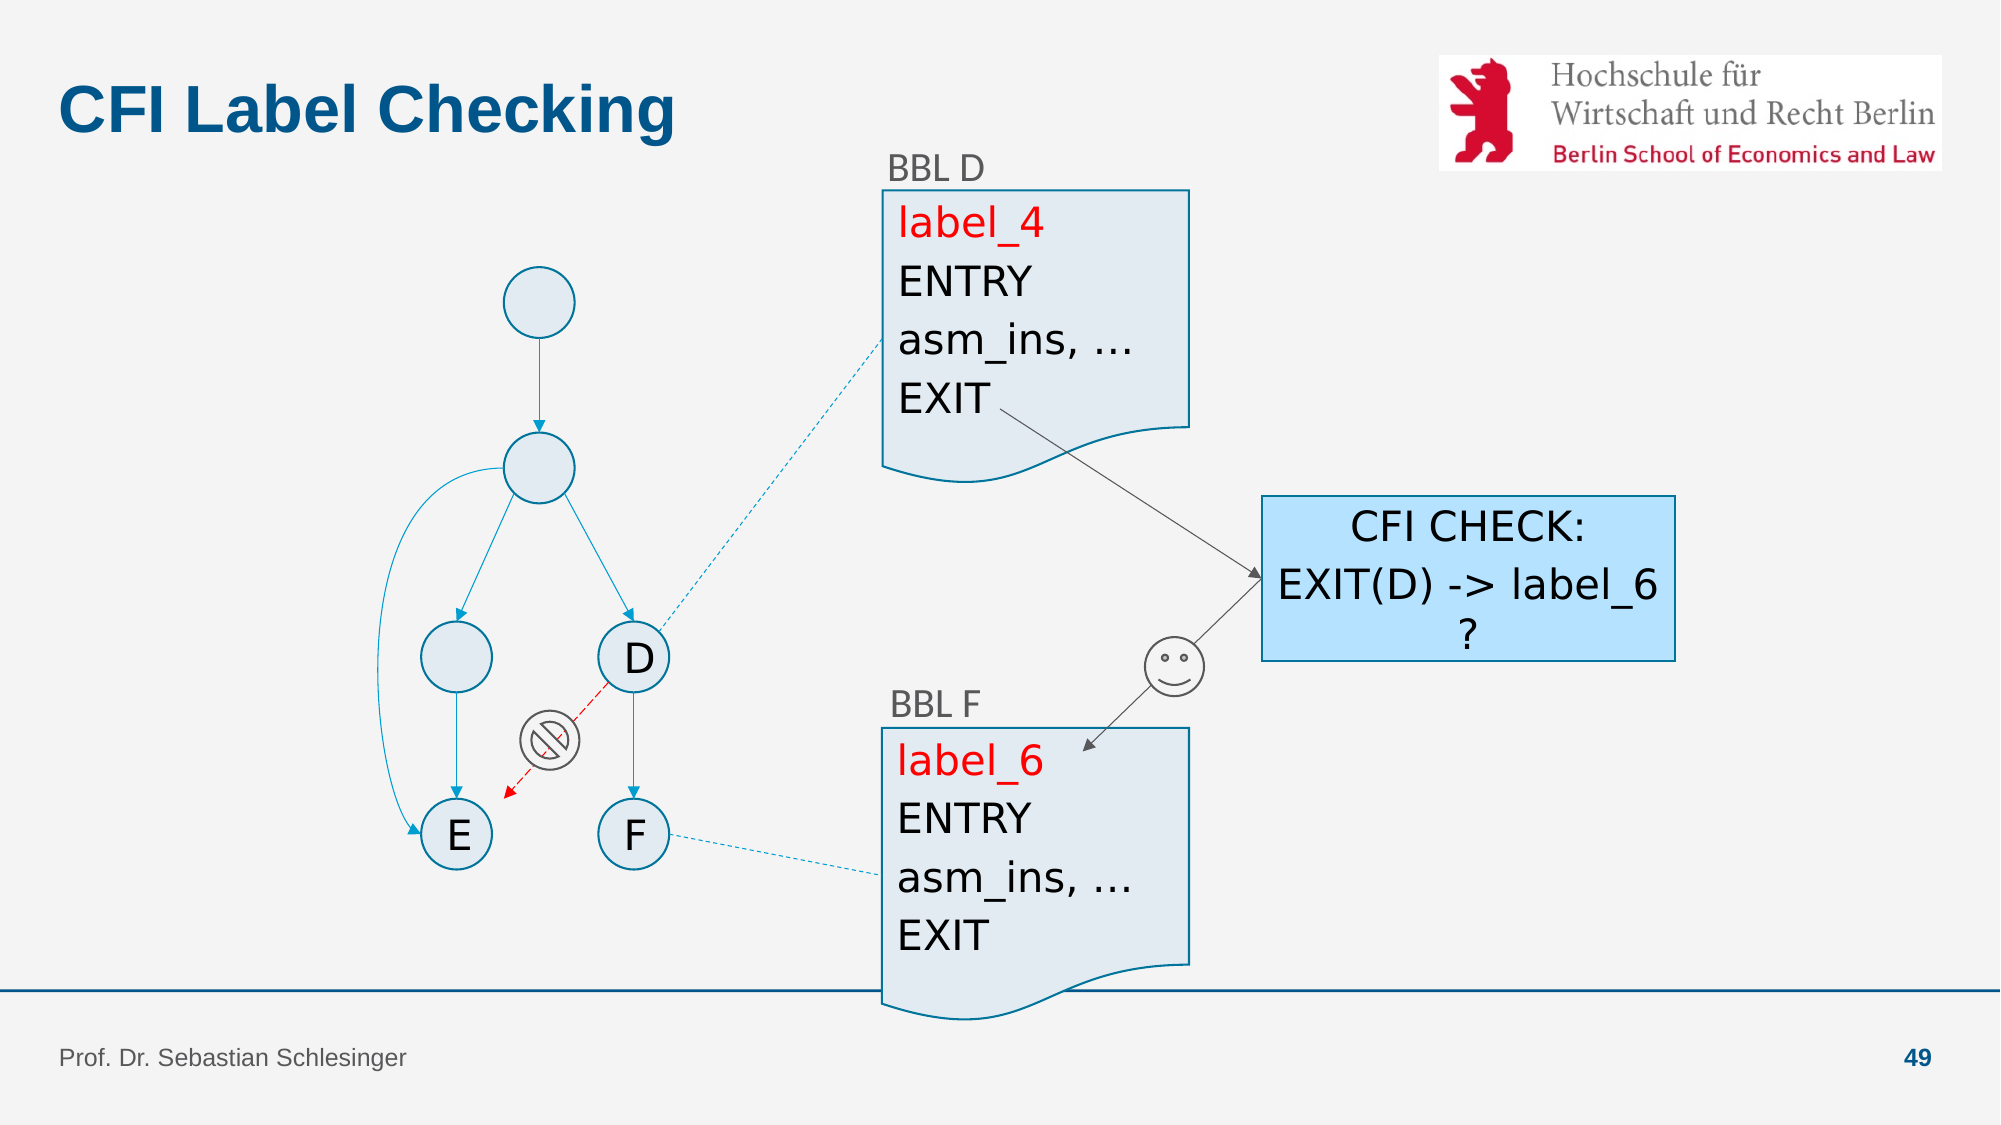

# CFI Label Checking
BBL D
label_4
ENTRY
asm_ins, …
EXIT

CFI CHECK:
EXIT(D) -> label_6 ?

D

BBL F

label_6
ENTRY
asm_ins, …
EXIT
E
F
Prof. Dr. Sebastian Schlesinger
49